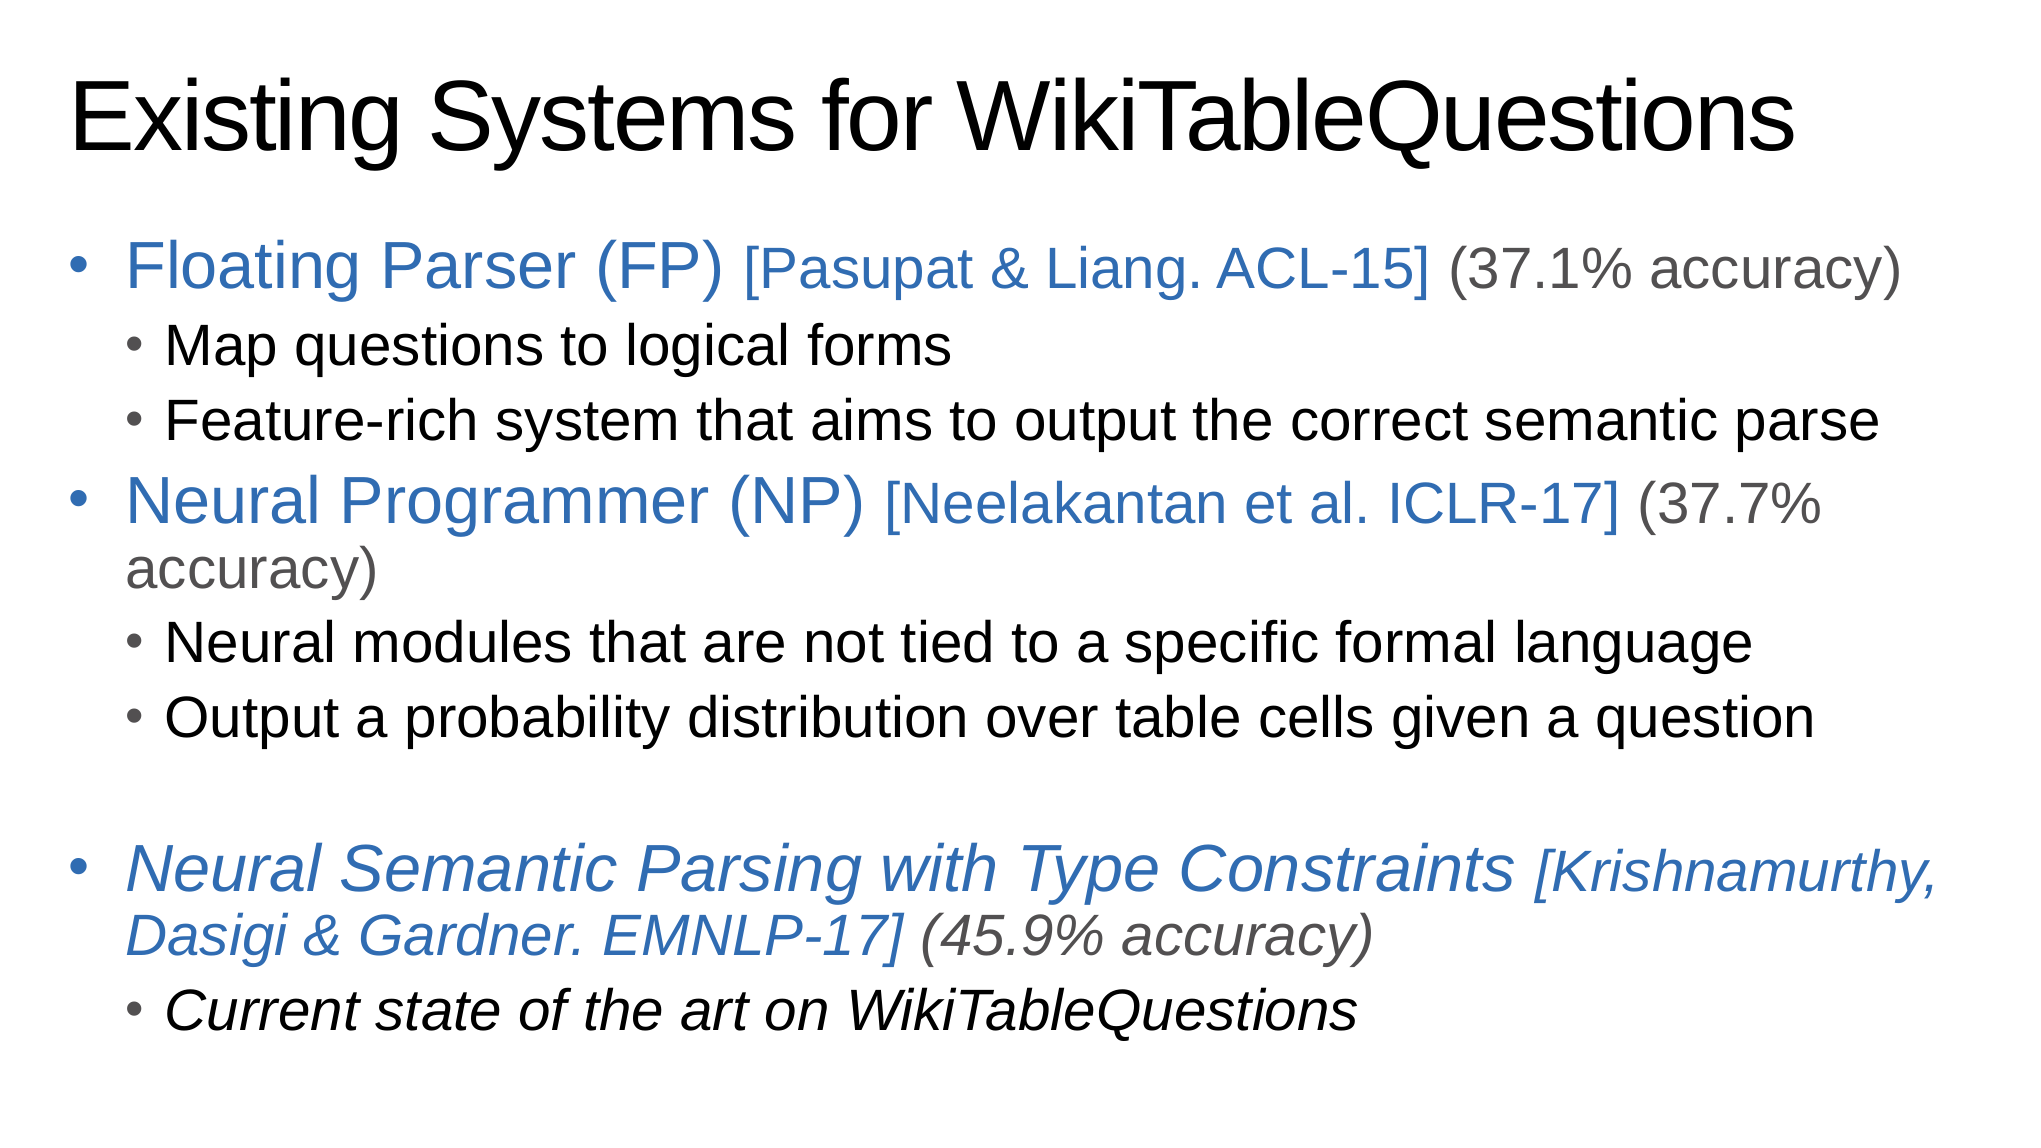

# Existing Systems for WikiTableQuestions
Floating Parser (FP) [Pasupat & Liang. ACL-15] (37.1% accuracy)
Map questions to logical forms
Feature-rich system that aims to output the correct semantic parse
Neural Programmer (NP) [Neelakantan et al. ICLR-17] (37.7% accuracy)
Neural modules that are not tied to a specific formal language
Output a probability distribution over table cells given a question

Neural Semantic Parsing with Type Constraints [Krishnamurthy, Dasigi & Gardner. EMNLP-17] (45.9% accuracy)
Current state of the art on WikiTableQuestions